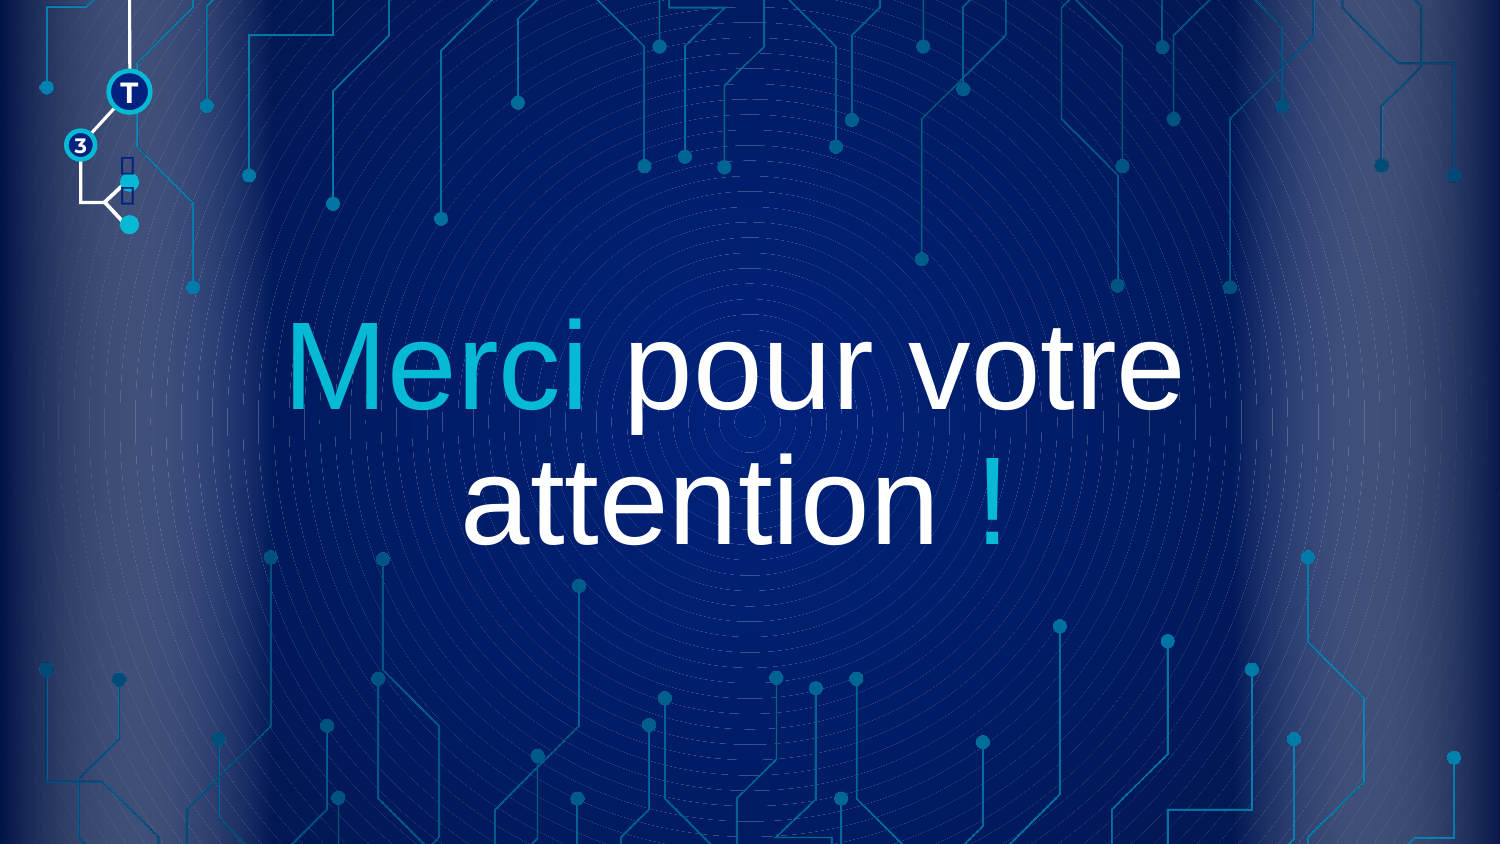

T
3
🠺

🠺
# Merci pour votre attention !